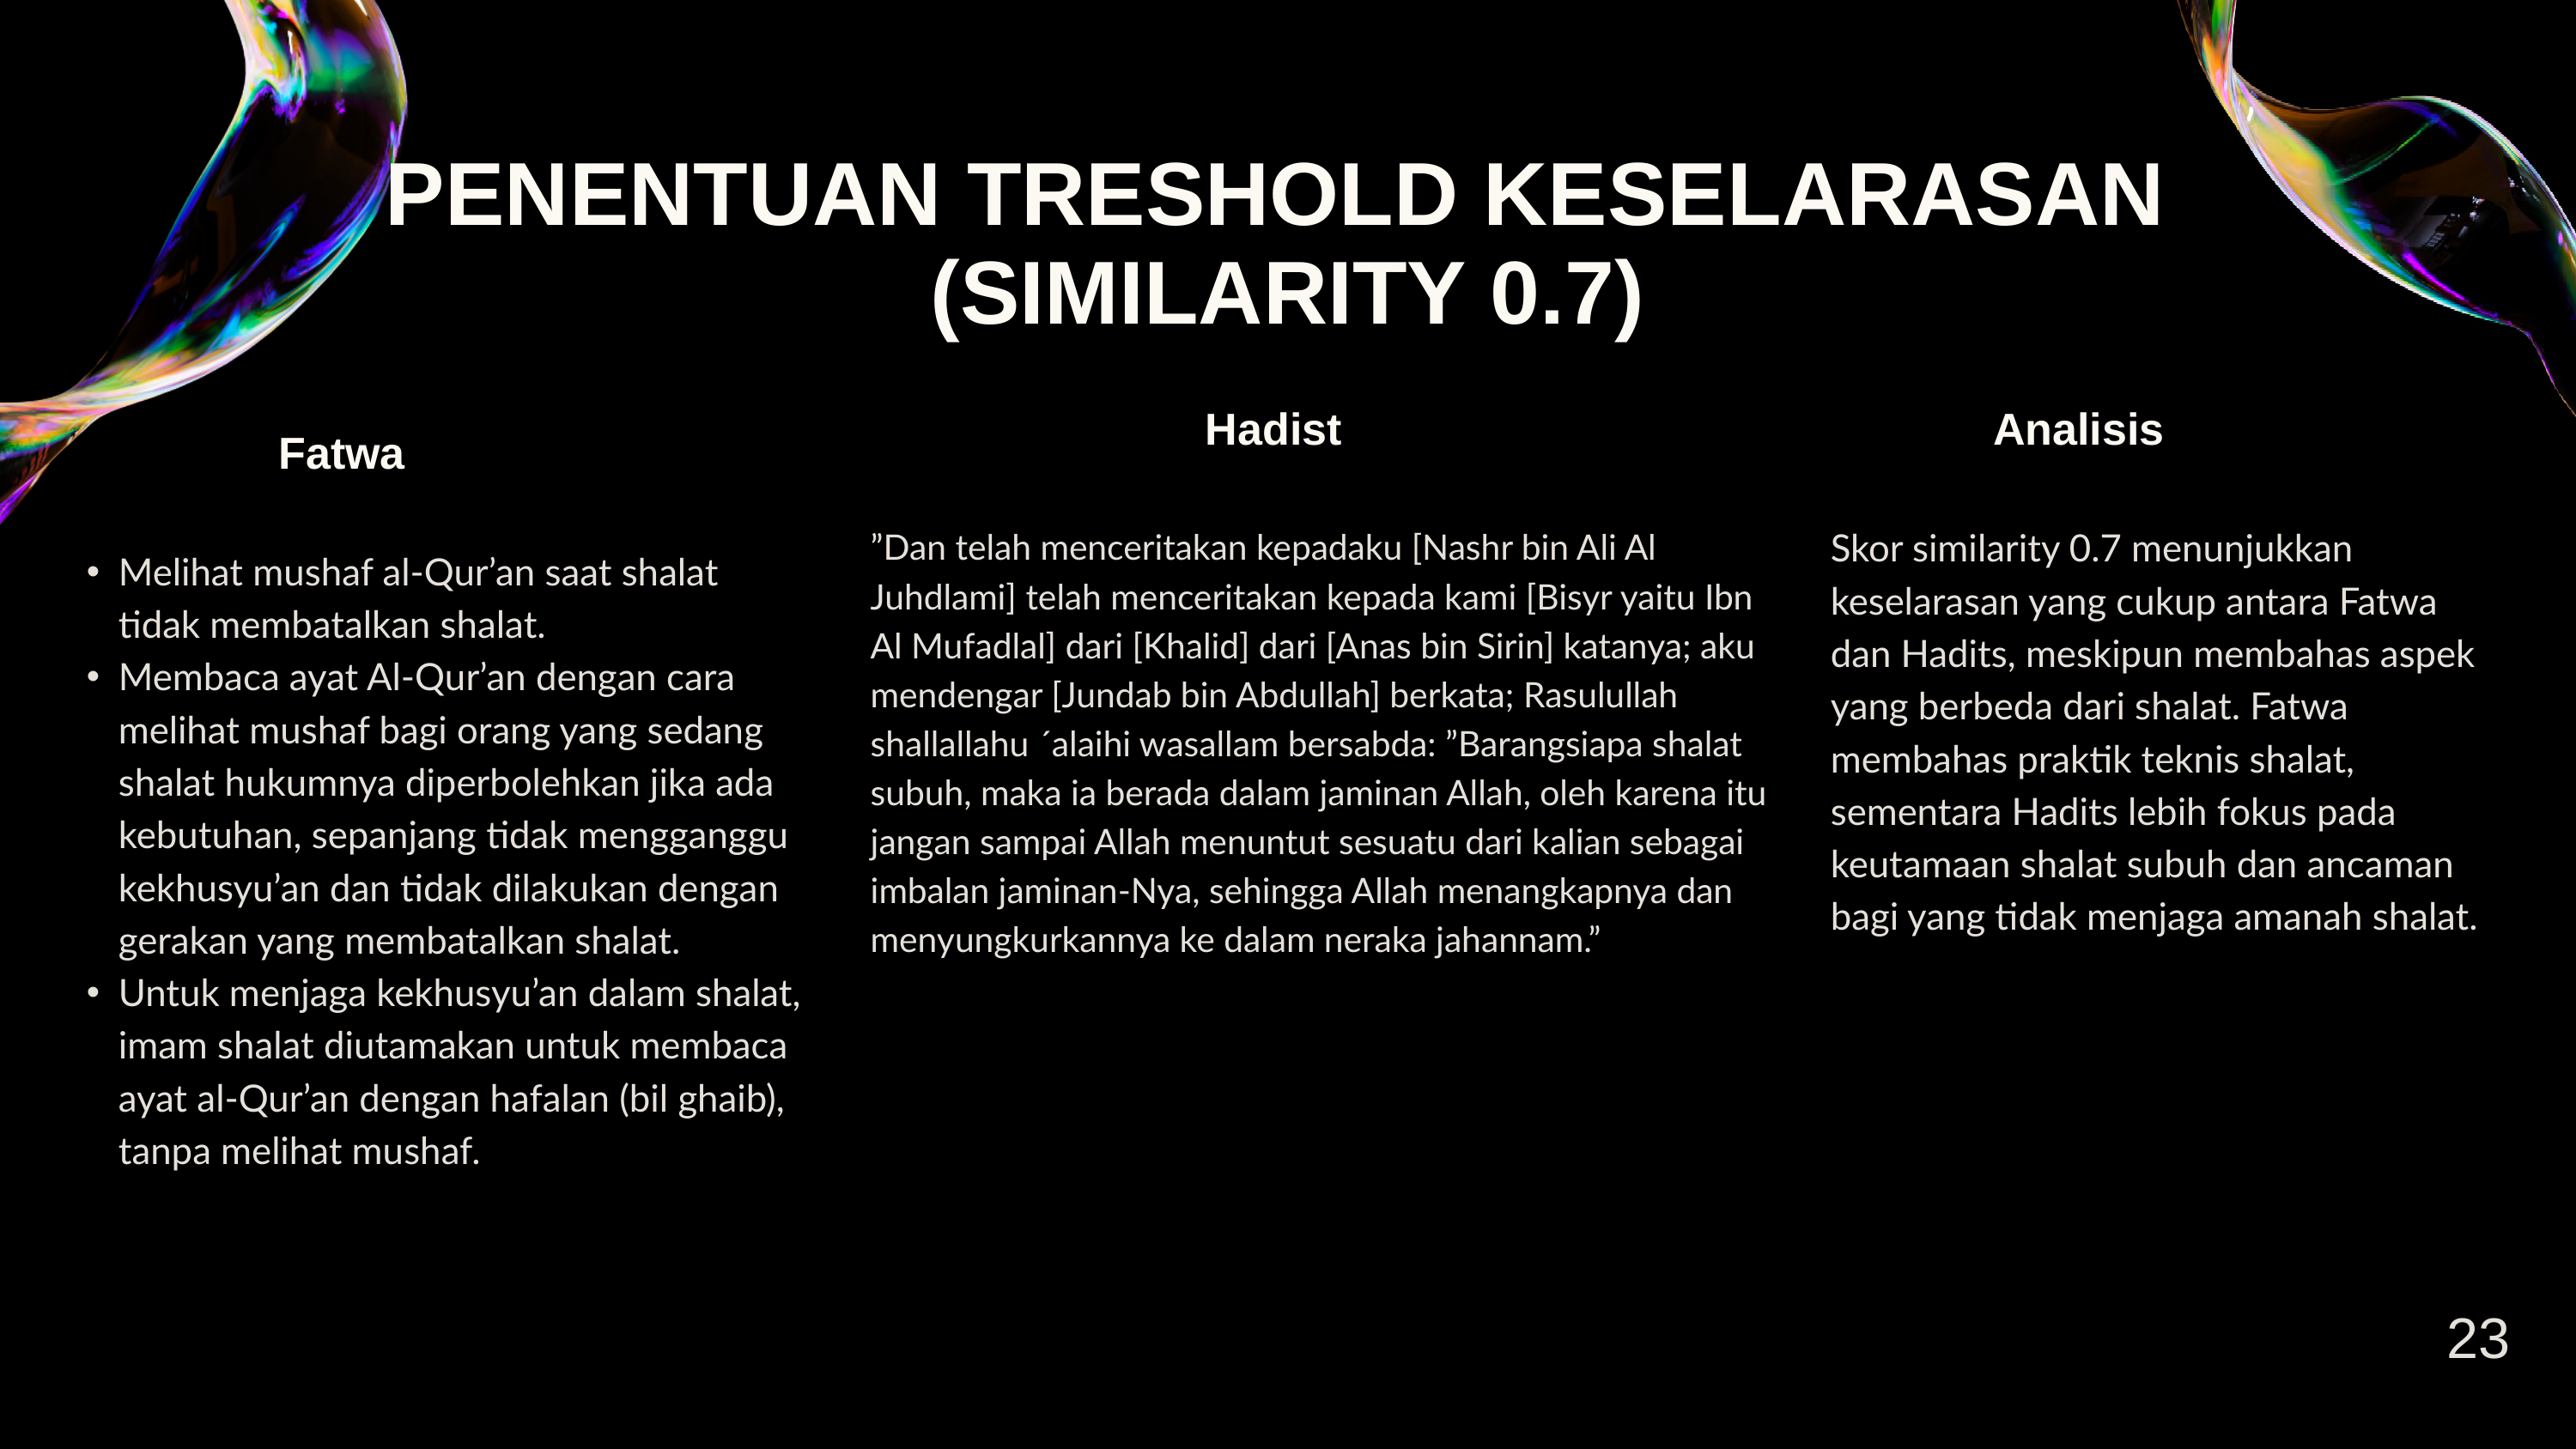

PENENTUAN TRESHOLD KESELARASAN
(SIMILARITY 0.7)
Hadist
Analisis
Fatwa
Skor similarity 0.7 menunjukkan keselarasan yang cukup antara Fatwa dan Hadits, meskipun membahas aspek yang berbeda dari shalat. Fatwa membahas praktik teknis shalat, sementara Hadits lebih fokus pada keutamaan shalat subuh dan ancaman bagi yang tidak menjaga amanah shalat.
”Dan telah menceritakan kepadaku [Nashr bin Ali Al Juhdlami] telah menceritakan kepada kami [Bisyr yaitu Ibn Al Mufadlal] dari [Khalid] dari [Anas bin Sirin] katanya; aku mendengar [Jundab bin Abdullah] berkata; Rasulullah shallallahu ´alaihi wasallam bersabda: ”Barangsiapa shalat subuh, maka ia berada dalam jaminan Allah, oleh karena itu jangan sampai Allah menuntut sesuatu dari kalian sebagai imbalan jaminan-Nya, sehingga Allah menangkapnya dan menyungkurkannya ke dalam neraka jahannam.”
Melihat mushaf al-Qur’an saat shalat tidak membatalkan shalat.
Membaca ayat Al-Qur’an dengan cara melihat mushaf bagi orang yang sedang shalat hukumnya diperbolehkan jika ada kebutuhan, sepanjang tidak mengganggu kekhusyu’an dan tidak dilakukan dengan gerakan yang membatalkan shalat.
Untuk menjaga kekhusyu’an dalam shalat, imam shalat diutamakan untuk membaca ayat al-Qur’an dengan hafalan (bil ghaib), tanpa melihat mushaf.
23